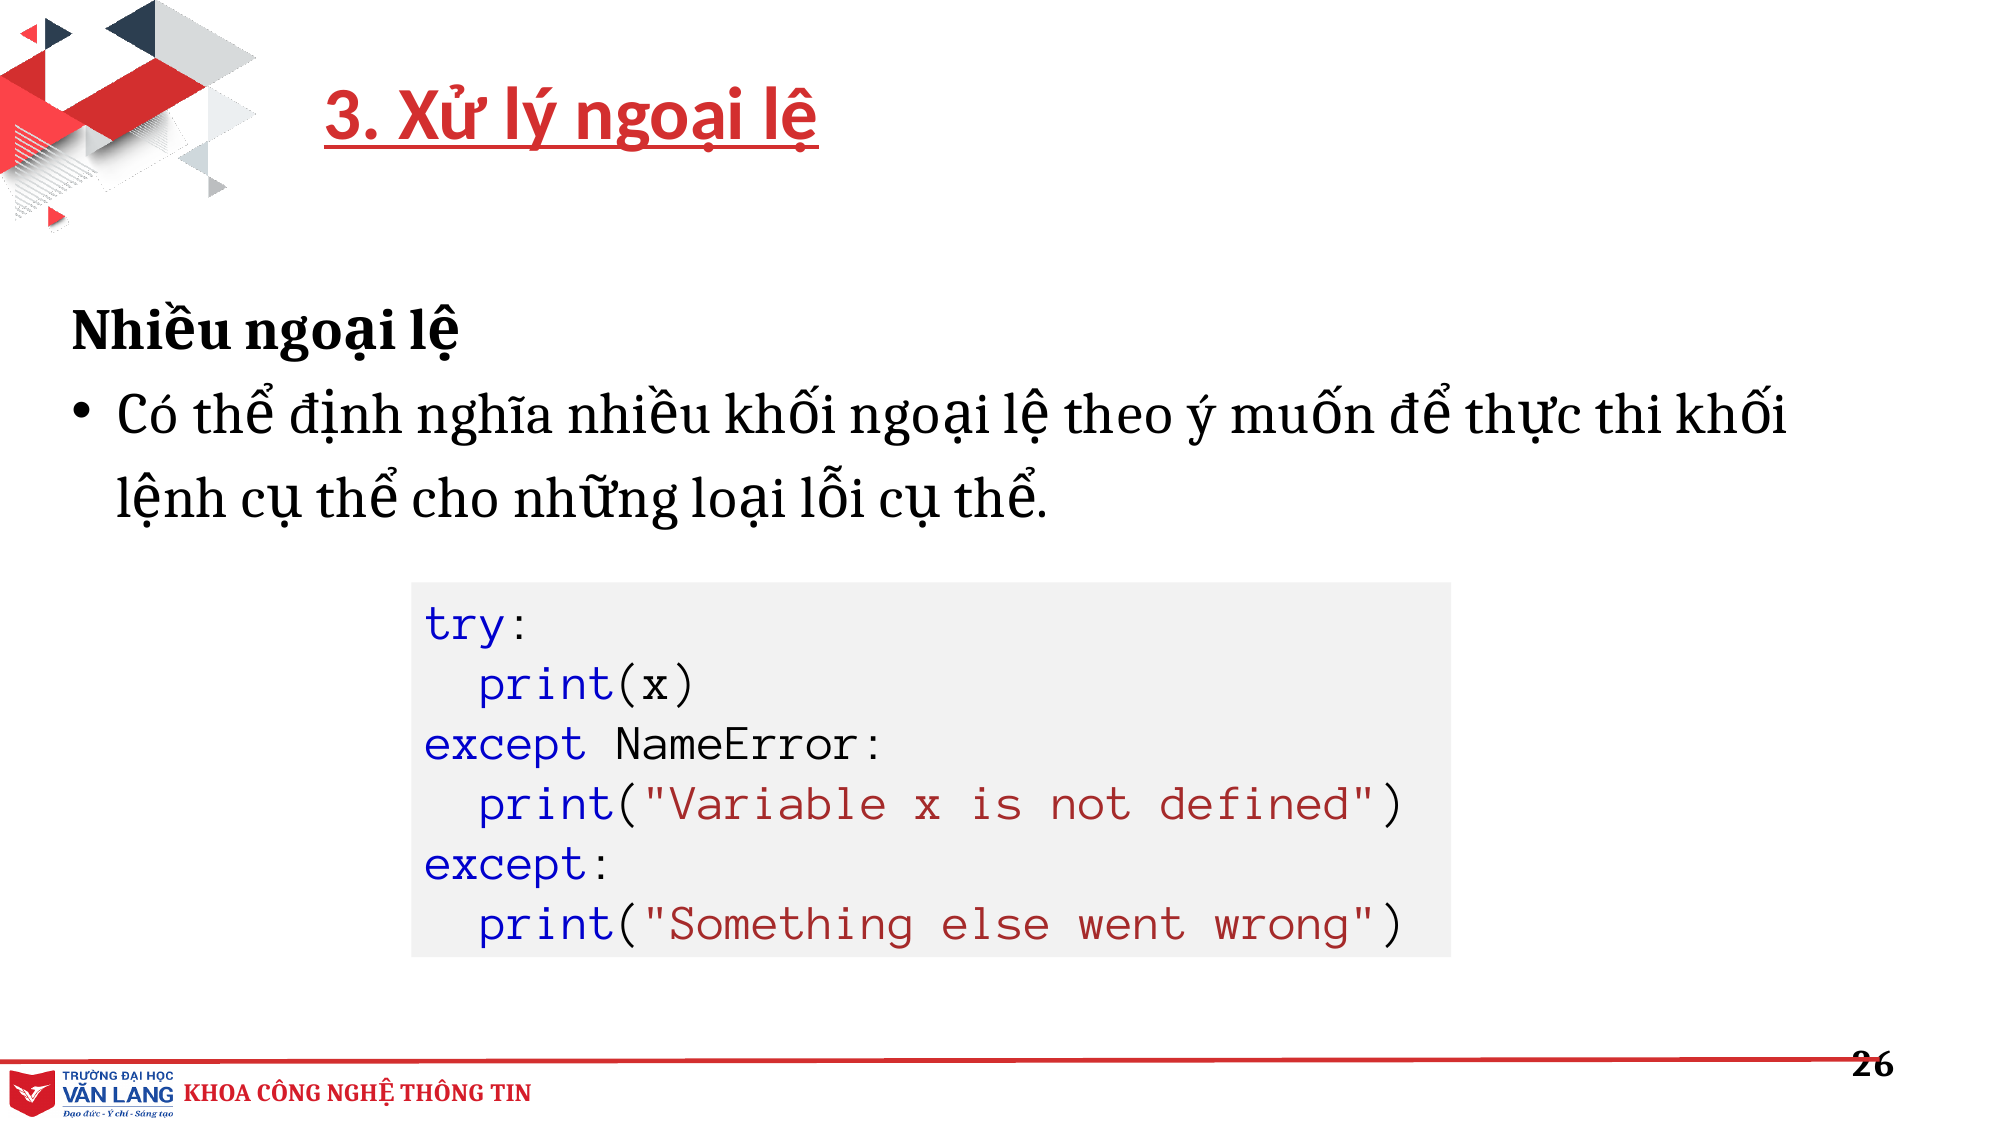

3. Xử lý ngoại lệ

Nhiều ngoại lệ
Có thể định nghĩa nhiều khối ngoại lệ theo ý muốn để thực thi khối lệnh cụ thể cho những loại lỗi cụ thể.

try:
  print(x)
except NameError:
  print("Variable x is not defined")
except:
  print("Something else went wrong")